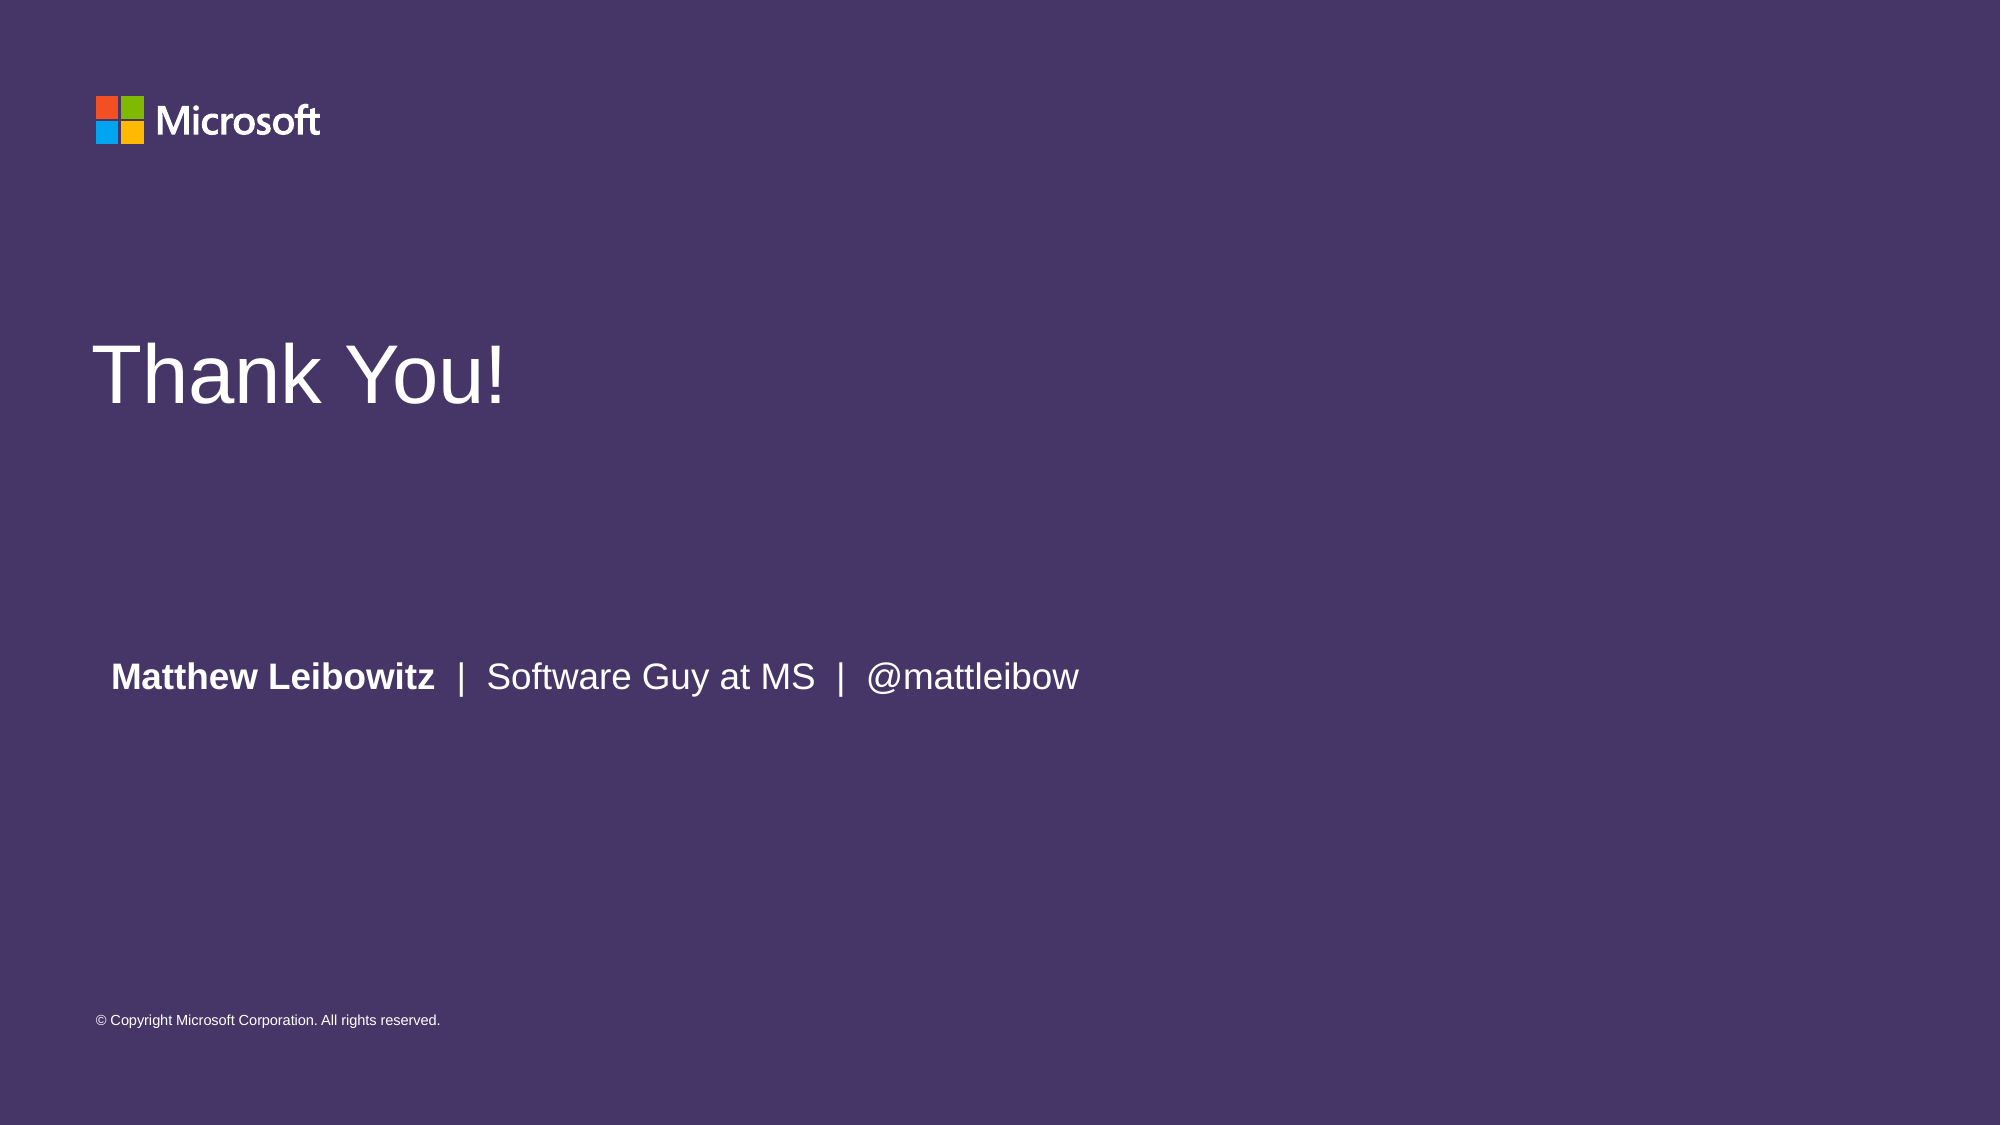

Microsoft Logo
Thank You!
Matthew Leibowitz  |  Software Guy at MS  |  @mattleibow